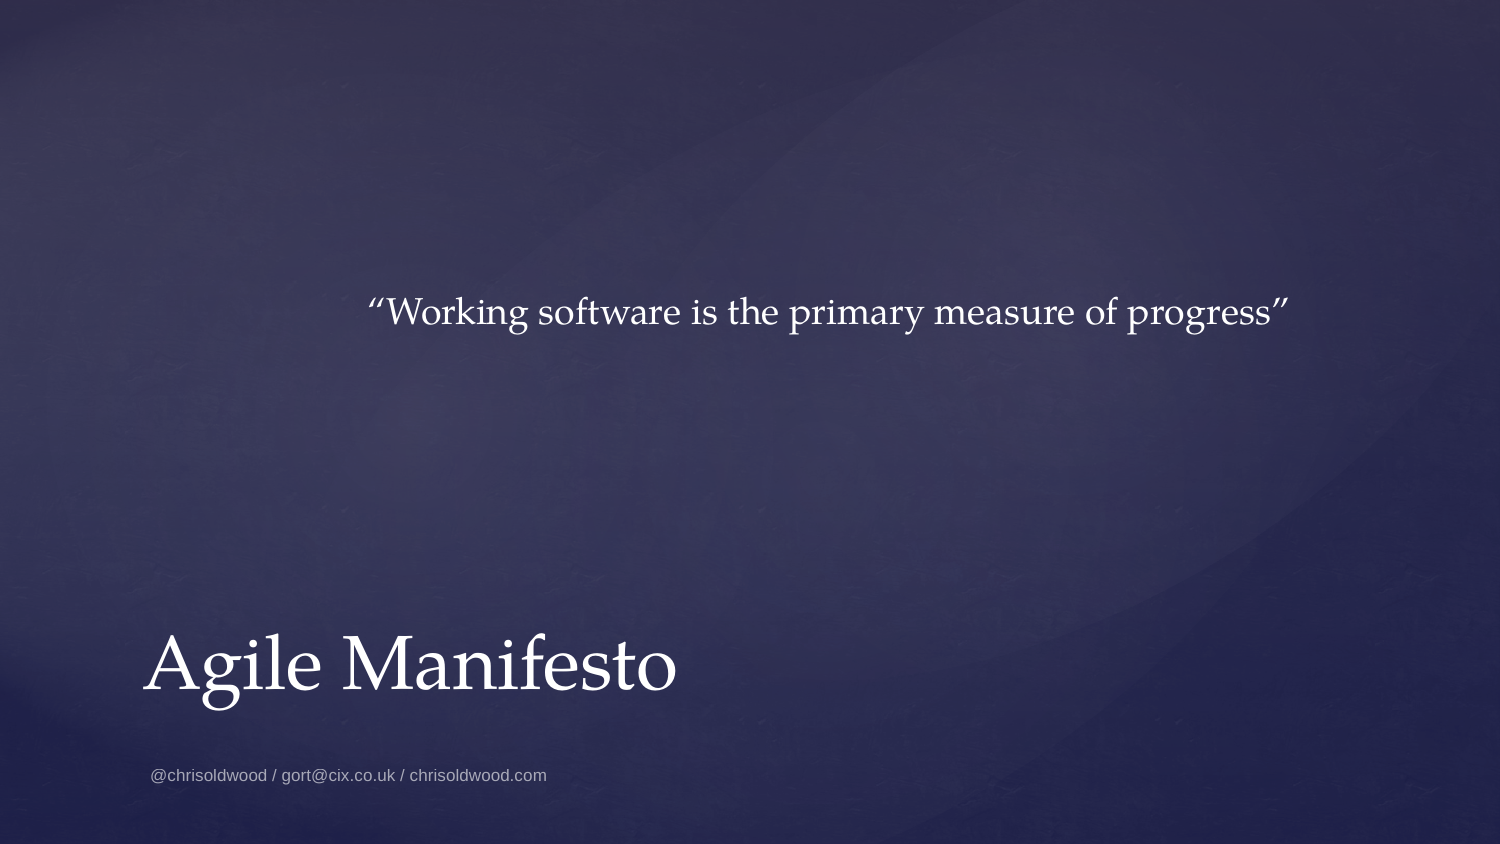

“Working software is the primary measure of progress”
# Agile Manifesto
@chrisoldwood / gort@cix.co.uk / chrisoldwood.com